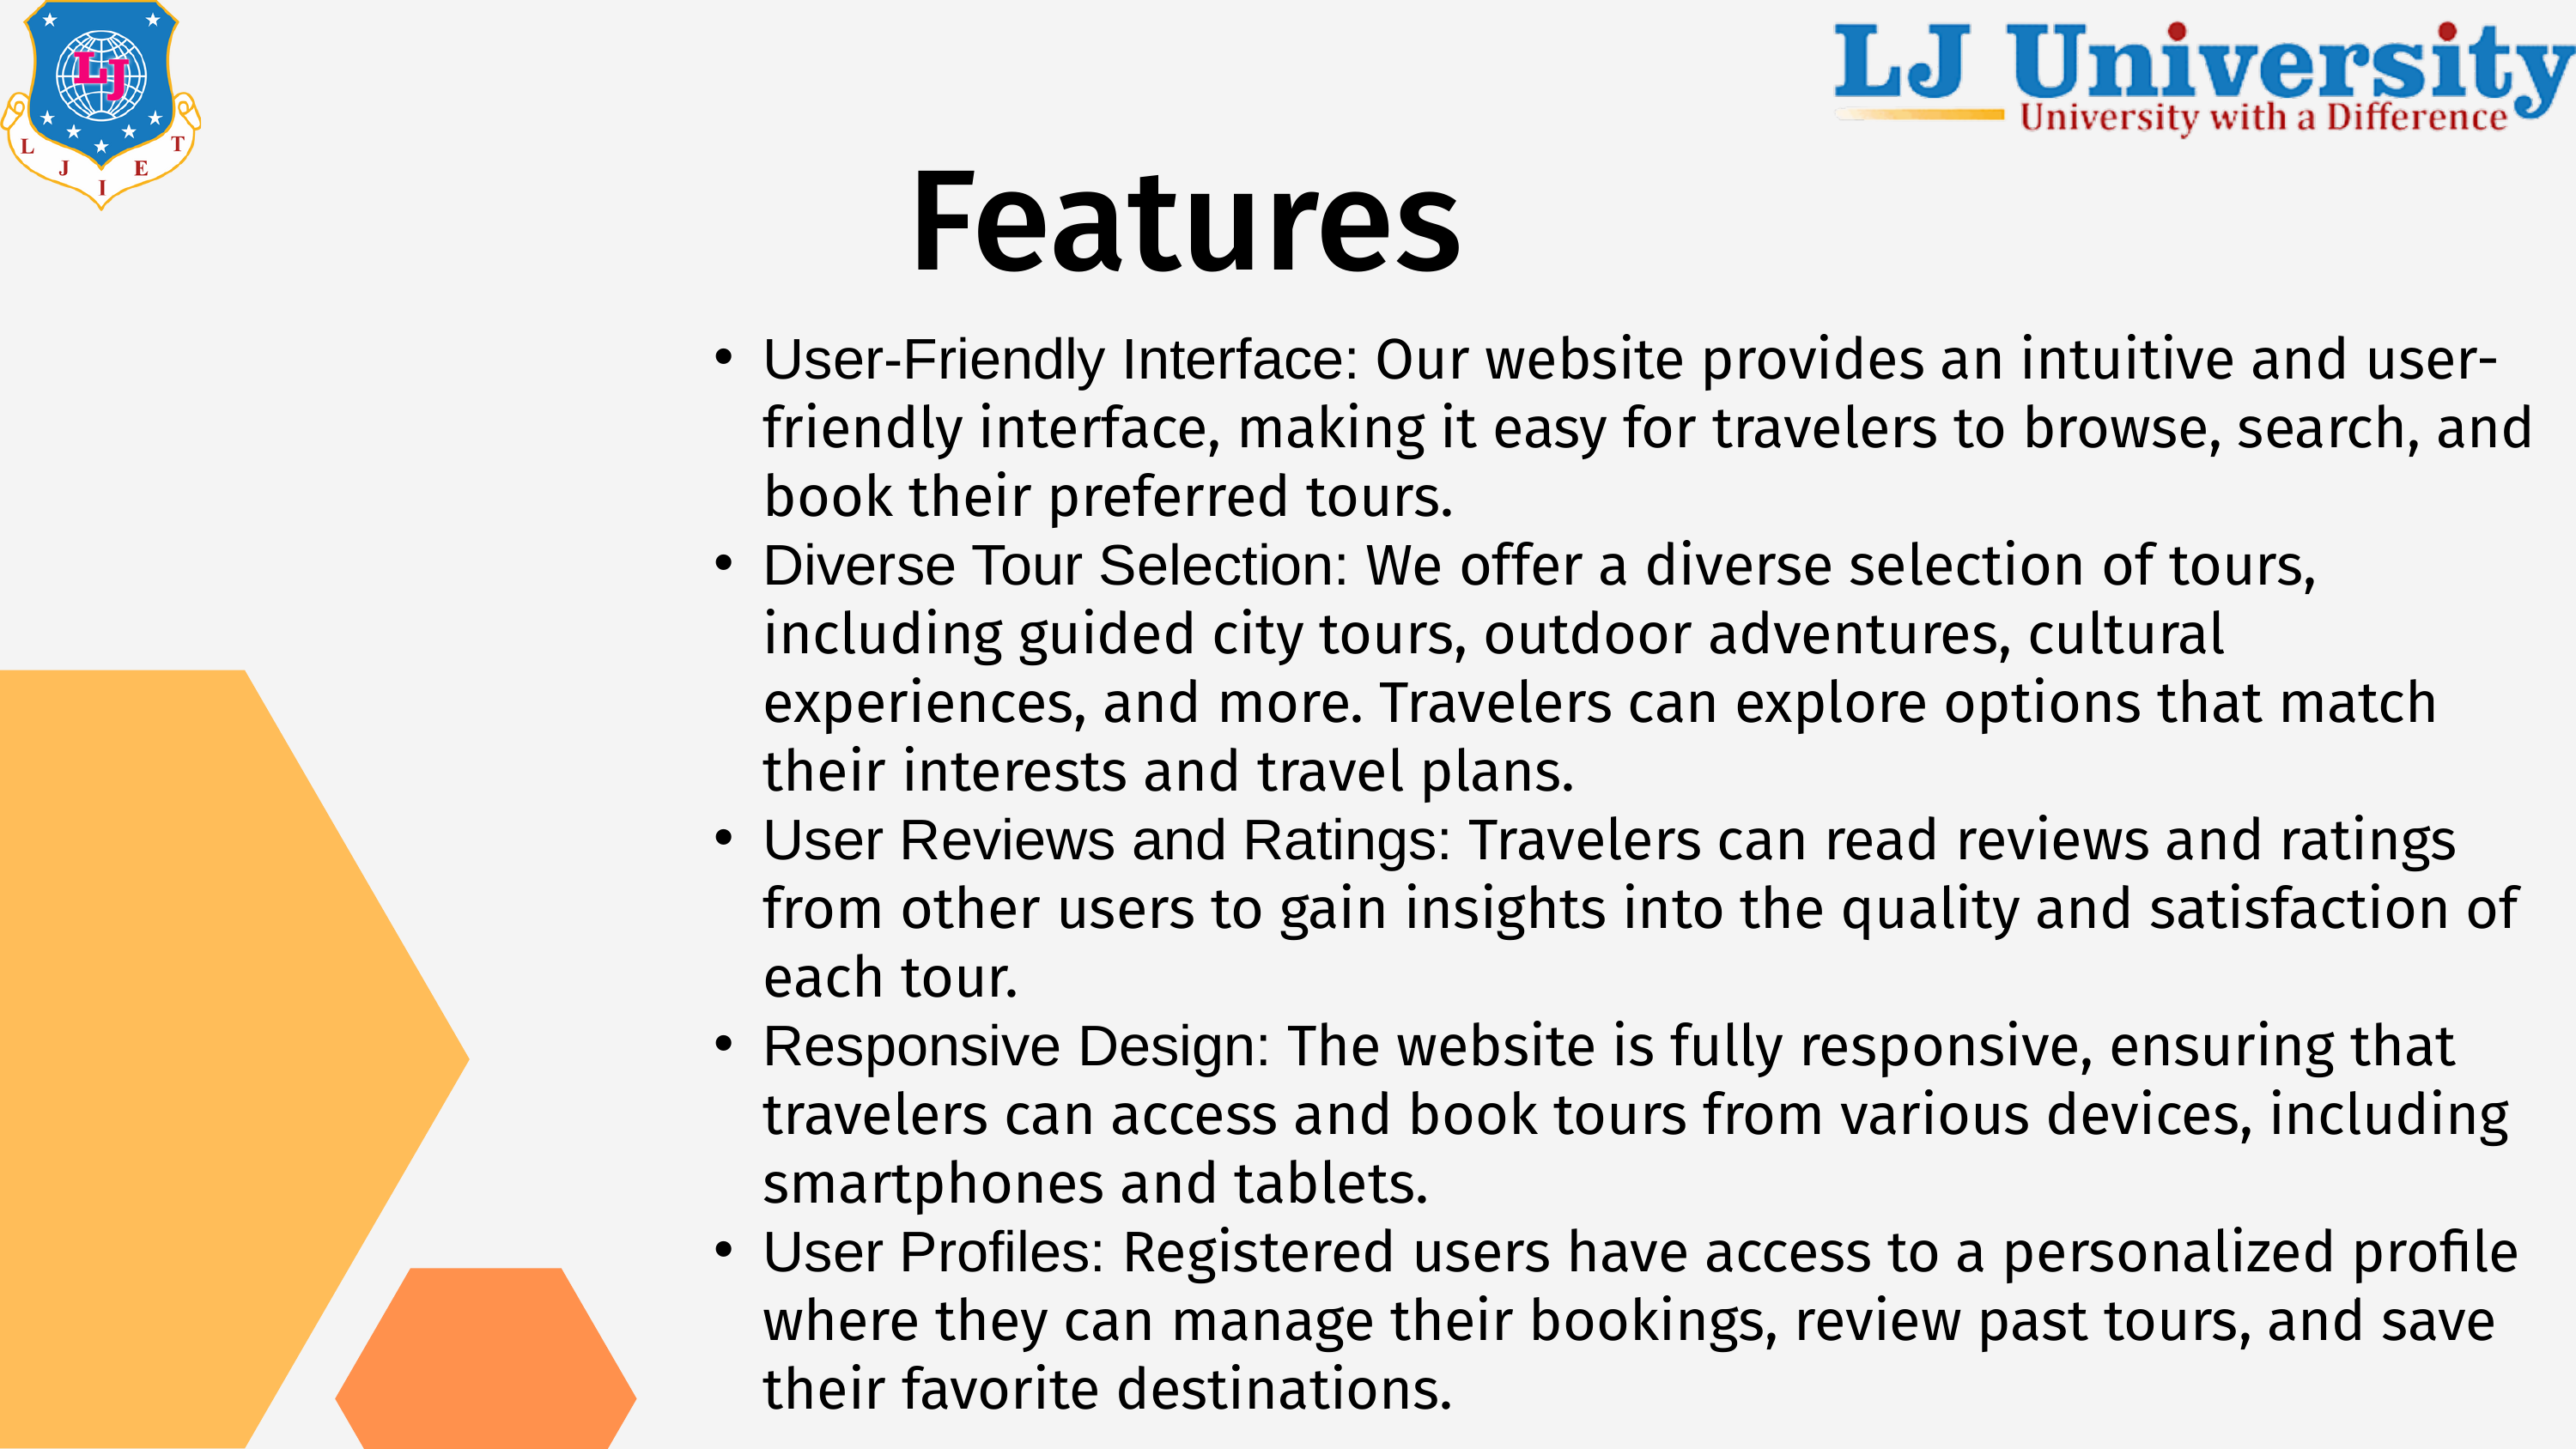

Features
User-Friendly Interface: Our website provides an intuitive and user-friendly interface, making it easy for travelers to browse, search, and book their preferred tours.
Diverse Tour Selection: We offer a diverse selection of tours, including guided city tours, outdoor adventures, cultural experiences, and more. Travelers can explore options that match their interests and travel plans.
User Reviews and Ratings: Travelers can read reviews and ratings from other users to gain insights into the quality and satisfaction of each tour.
Responsive Design: The website is fully responsive, ensuring that travelers can access and book tours from various devices, including smartphones and tablets.
User Profiles: Registered users have access to a personalized profile where they can manage their bookings, review past tours, and save their favorite destinations.

Back to Agenda Page